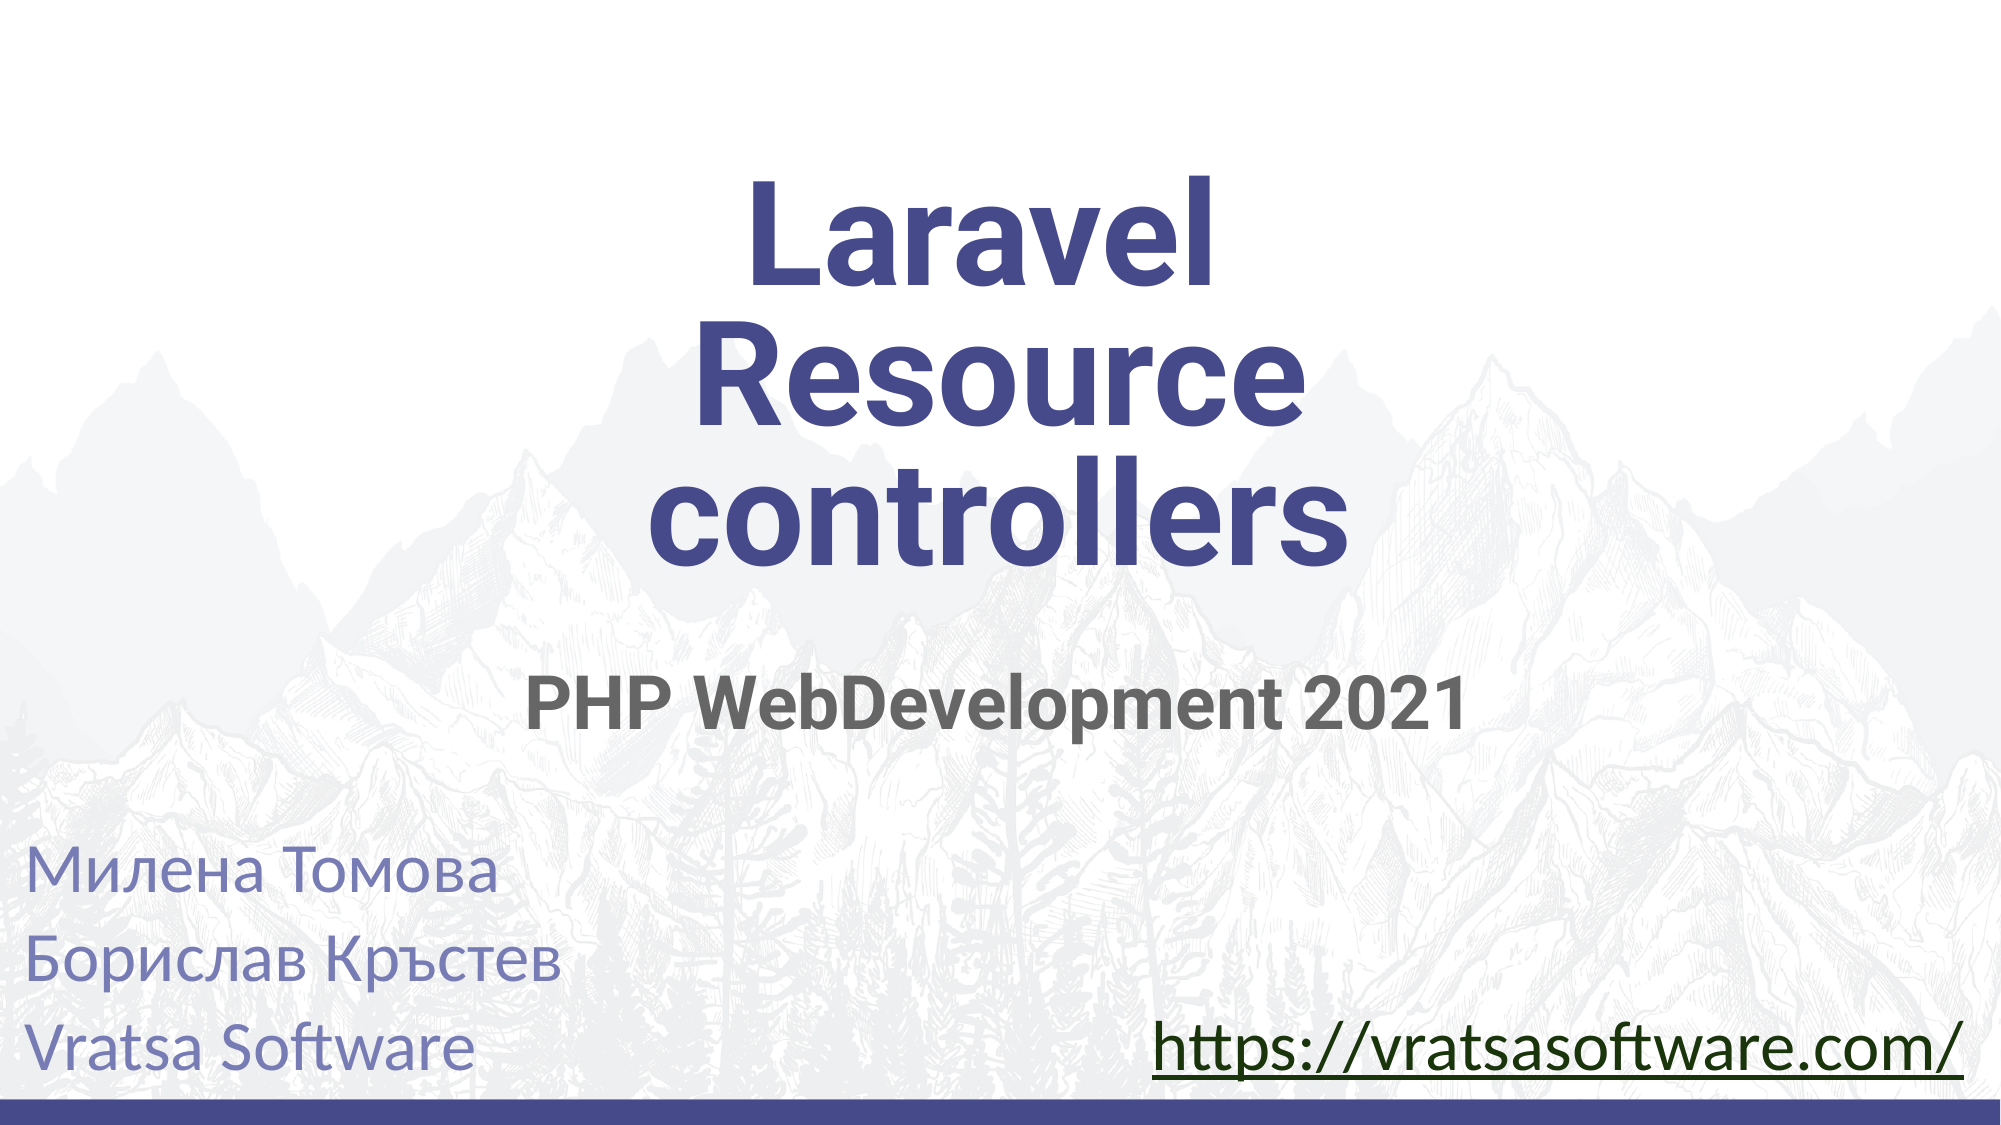

# Laravel
Resource
controllers

PHP WebDevelopment 2021
Милена Томова
Борислав Кръстев
Vratsa Software
https://vratsasoftware.com/